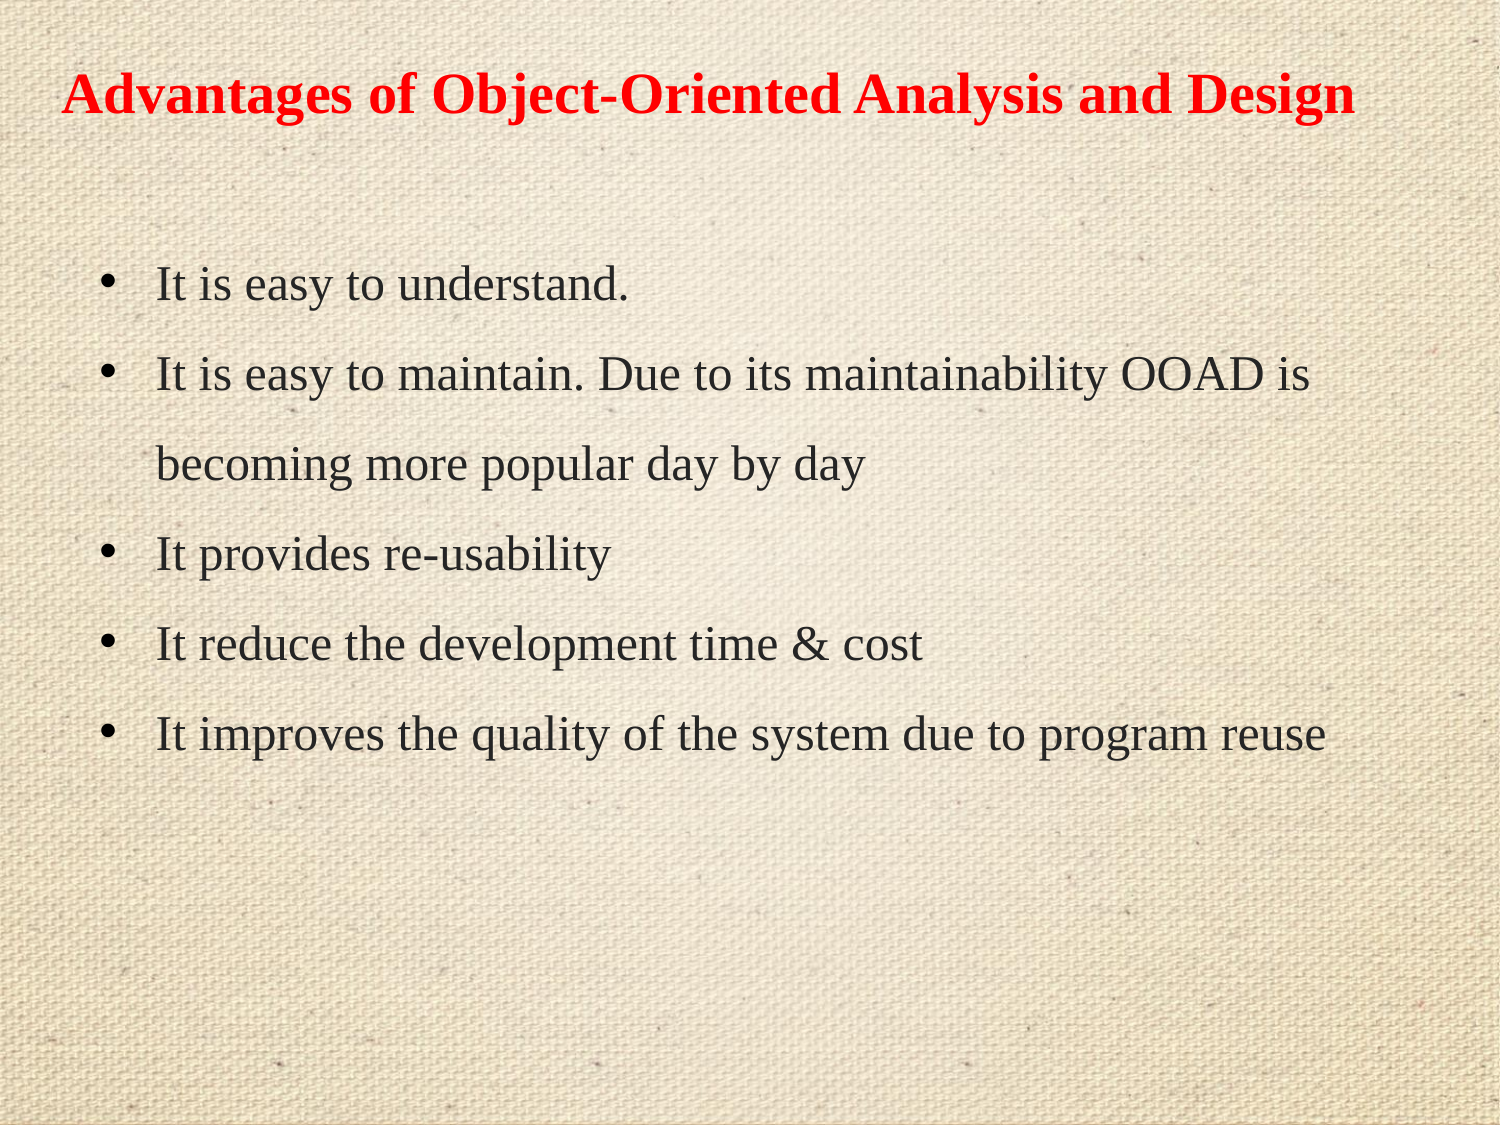

# Advantages of Object-Oriented Analysis and Design
It is easy to understand.
It is easy to maintain. Due to its maintainability OOAD is becoming more popular day by day
It provides re-usability
It reduce the development time & cost
It improves the quality of the system due to program reuse